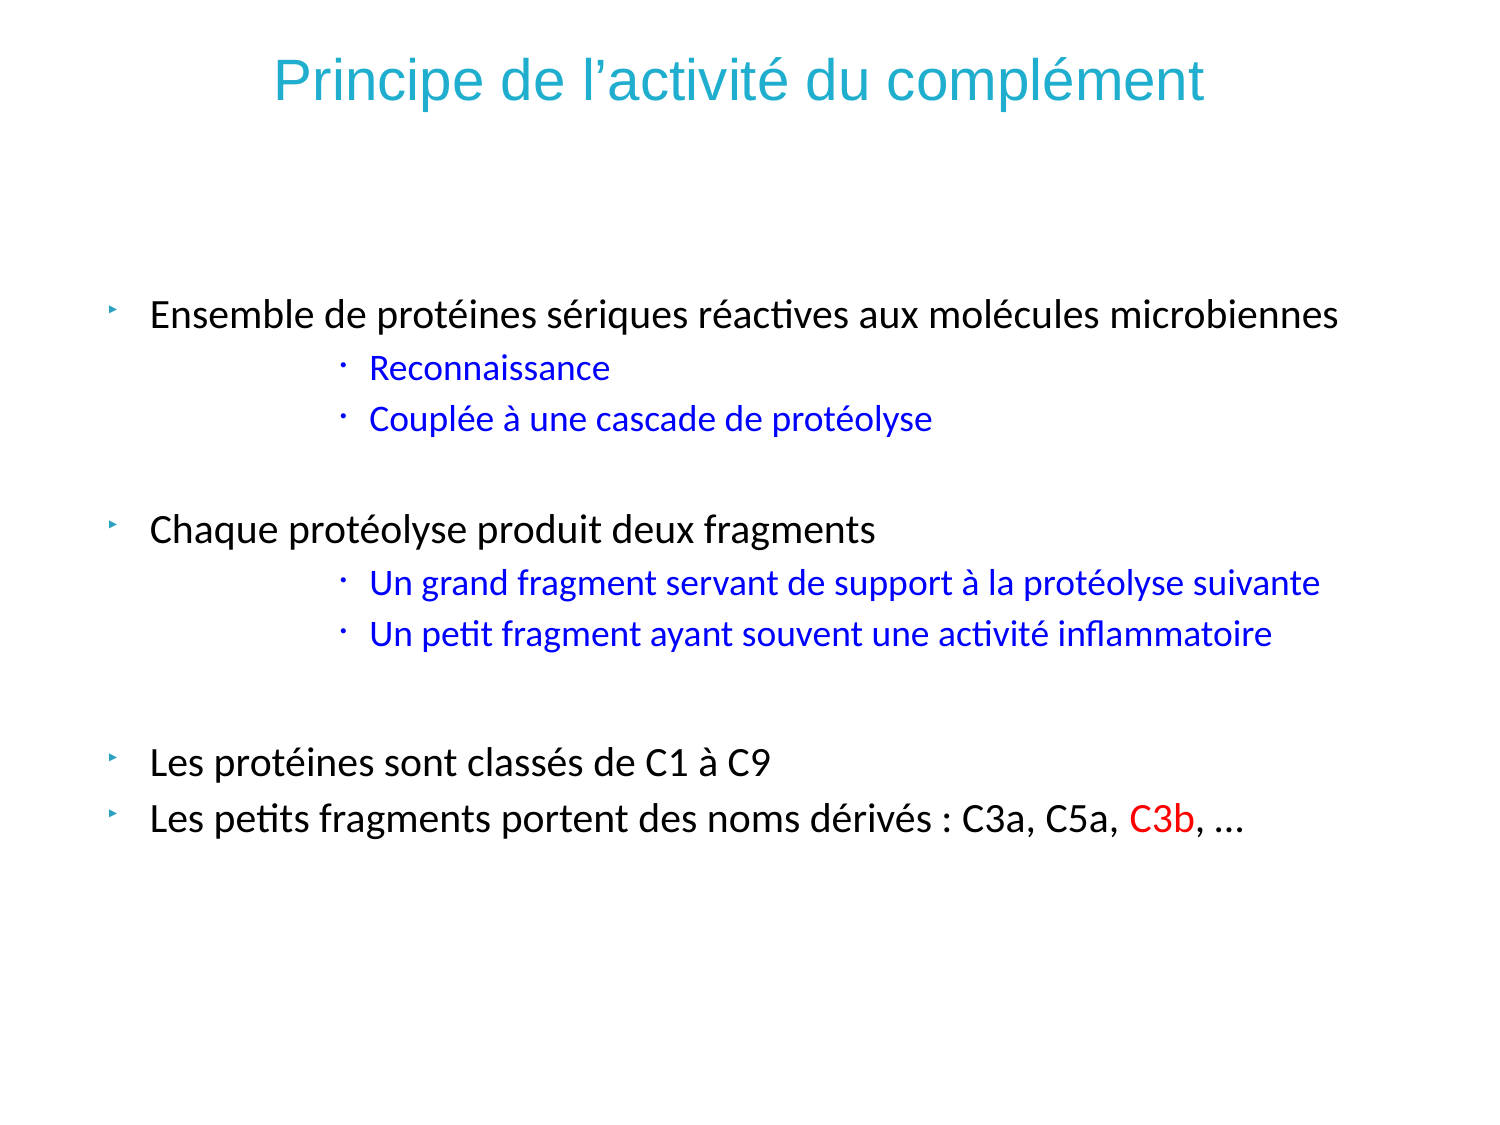

# Principe de l’activité du complément
Ensemble de protéines sériques réactives aux molécules microbiennes
Reconnaissance
Couplée à une cascade de protéolyse

Chaque protéolyse produit deux fragments
Un grand fragment servant de support à la protéolyse suivante
Un petit fragment ayant souvent une activité inflammatoire

Les protéines sont classés de C1 à C9
Les petits fragments portent des noms dérivés : C3a, C5a, C3b, …